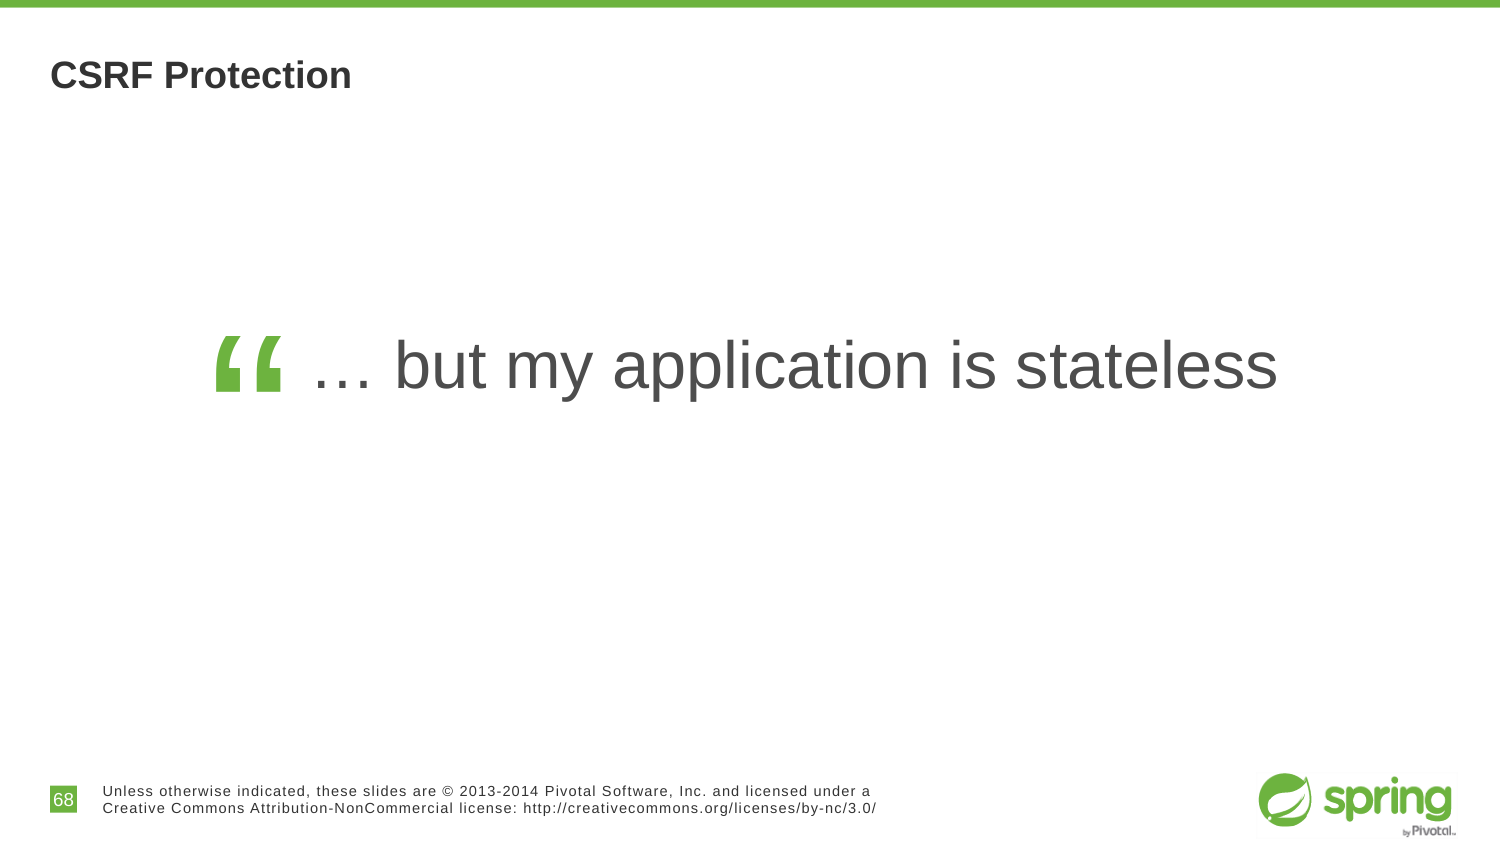

# CSRF Protection

“
… but my application is stateless